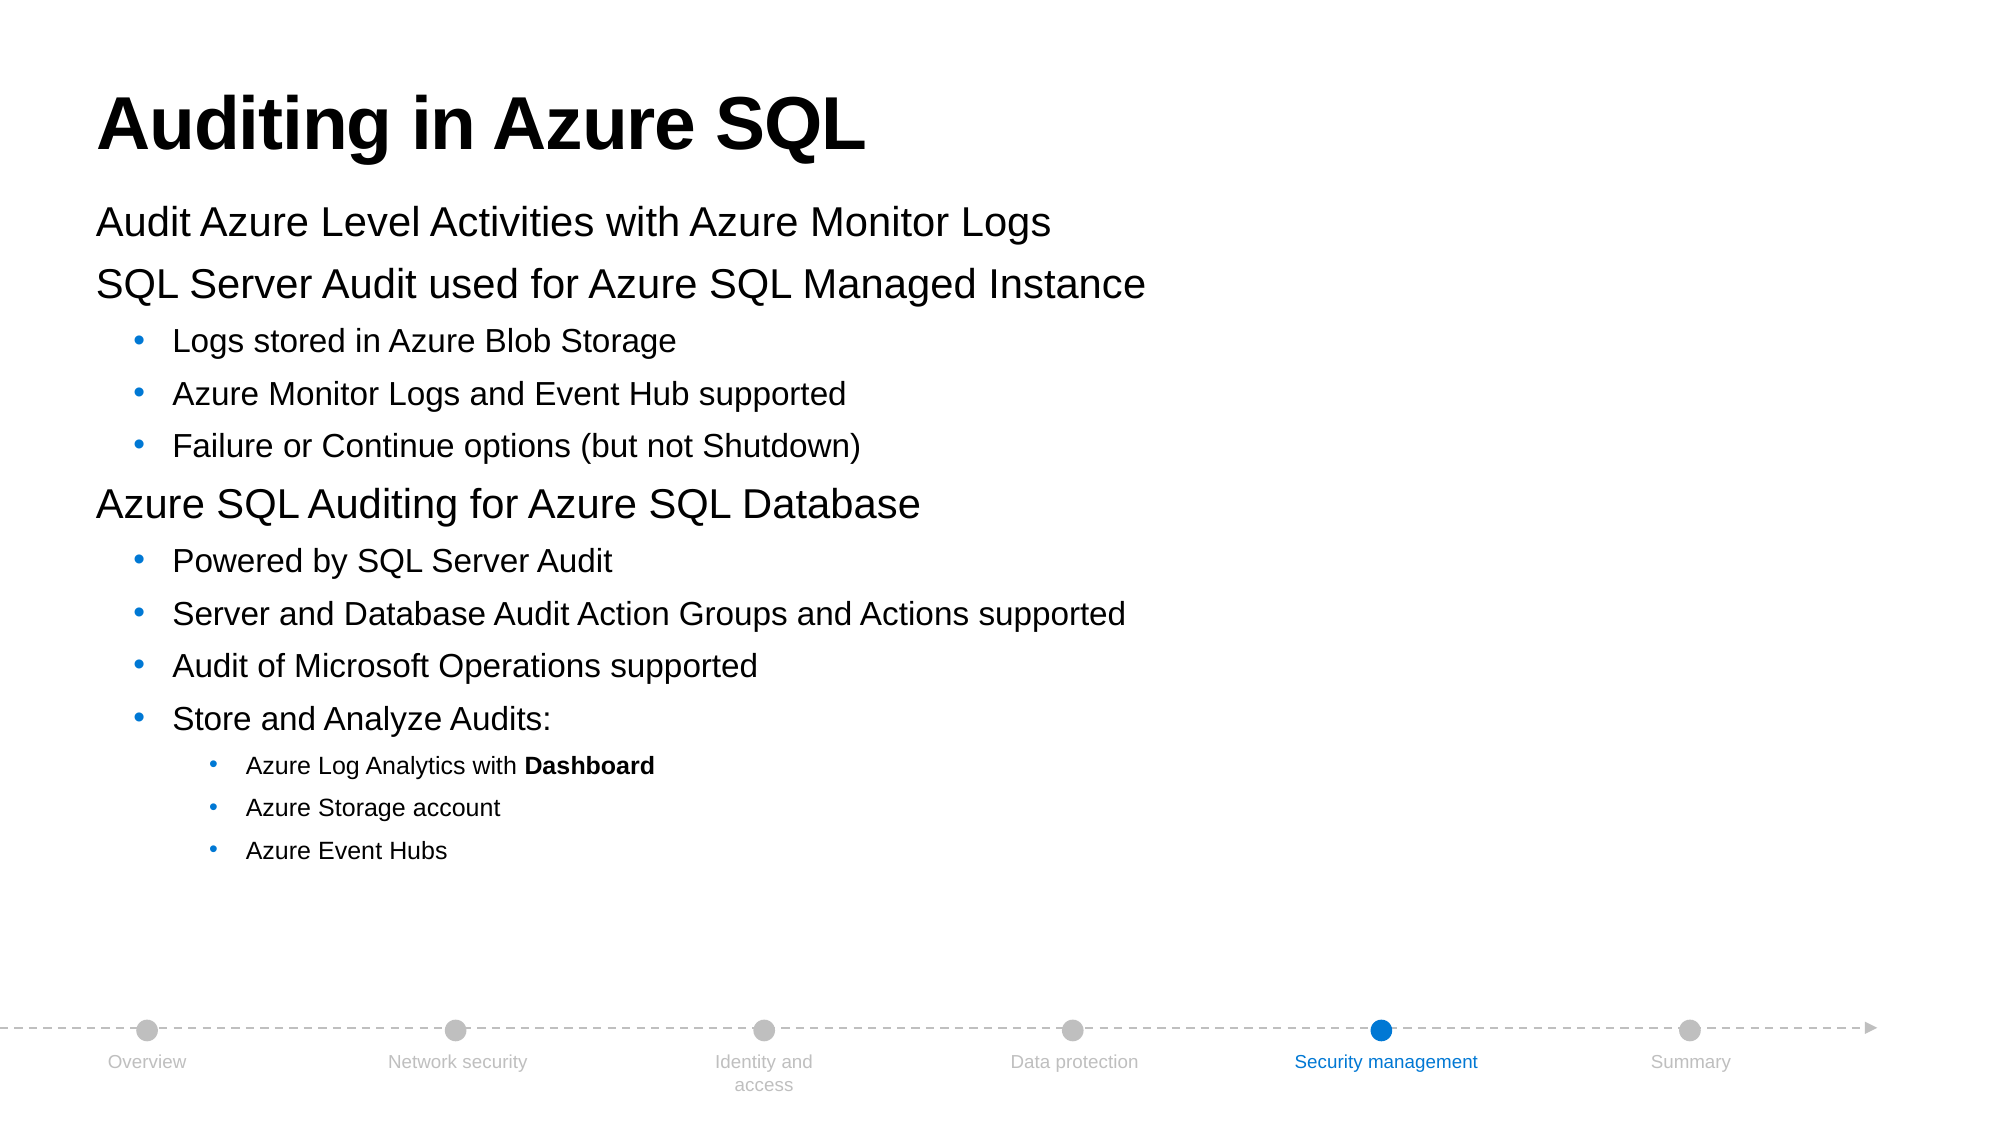

# Auditing in Azure SQL
Audit Azure Level Activities with Azure Monitor Logs
SQL Server Audit used for Azure SQL Managed Instance
Logs stored in Azure Blob Storage
Azure Monitor Logs and Event Hub supported
Failure or Continue options (but not Shutdown)
Azure SQL Auditing for Azure SQL Database
Powered by SQL Server Audit
Server and Database Audit Action Groups and Actions supported
Audit of Microsoft Operations supported
Store and Analyze Audits:
Azure Log Analytics with Dashboard
Azure Storage account
Azure Event Hubs

Network security
Identity and access
Data protection
Security management
Summary
Overview